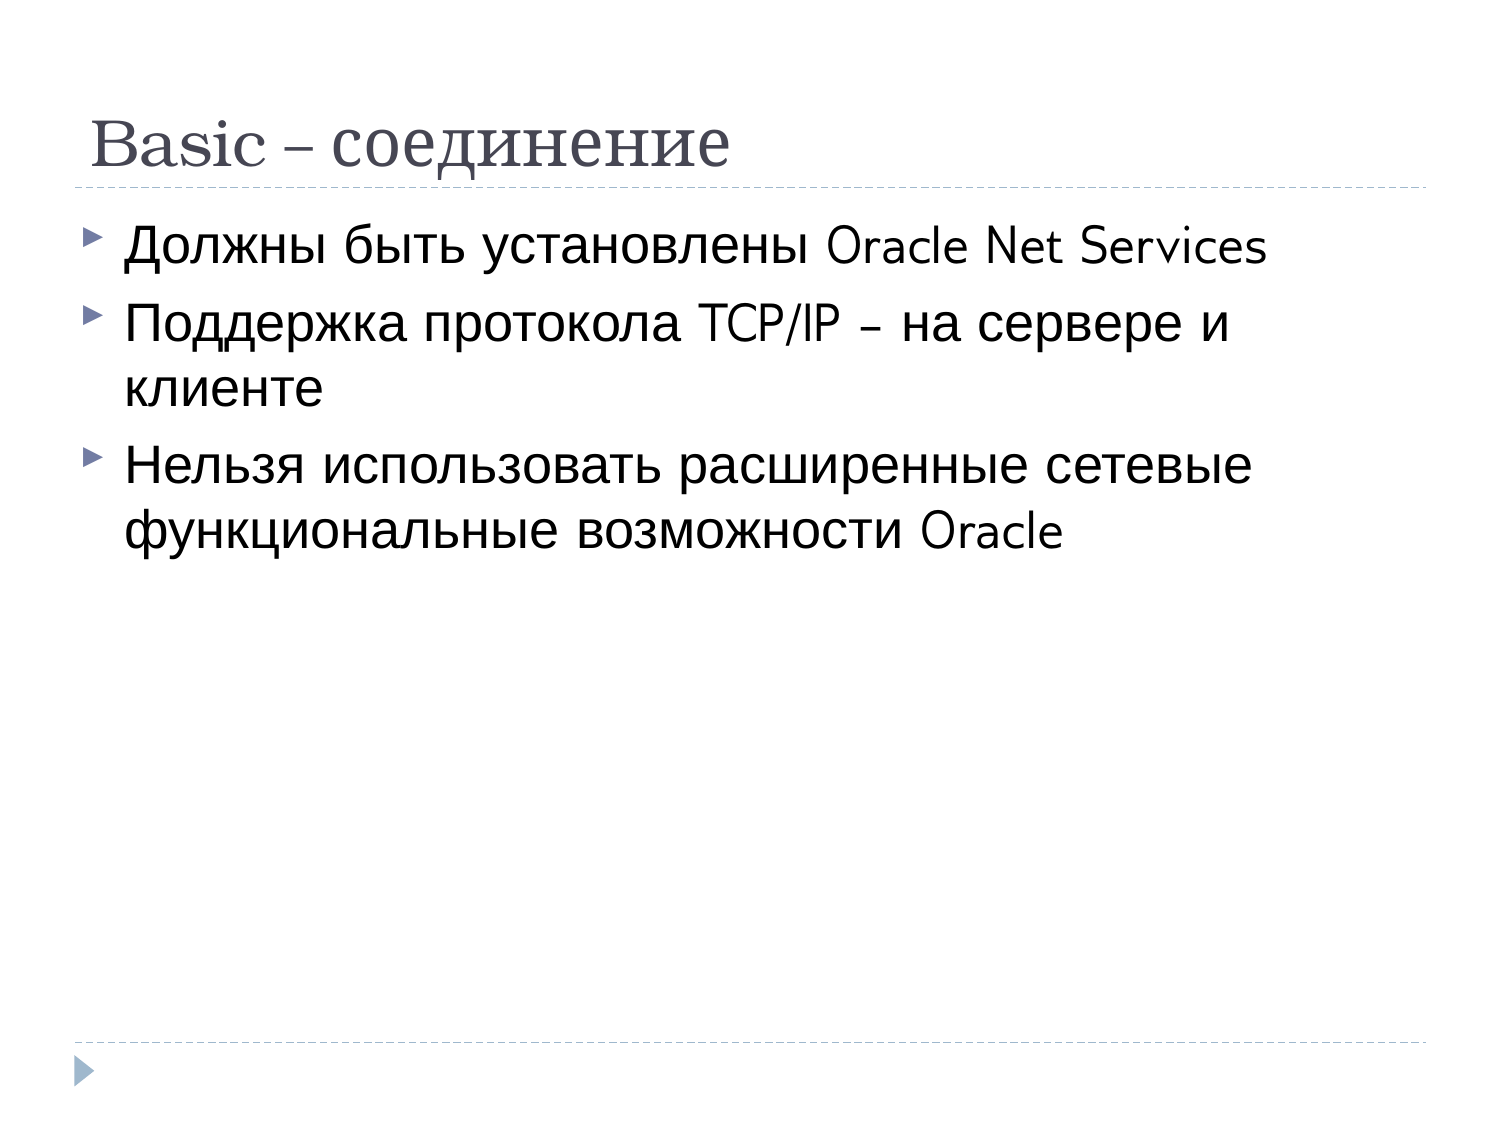

# Basic – соединение
Должны быть установлены Oracle Net Services
Поддержка протокола TCP/IP – на сервере и клиенте
Нельзя использовать расширенные сетевые функциональные возможности Oracle